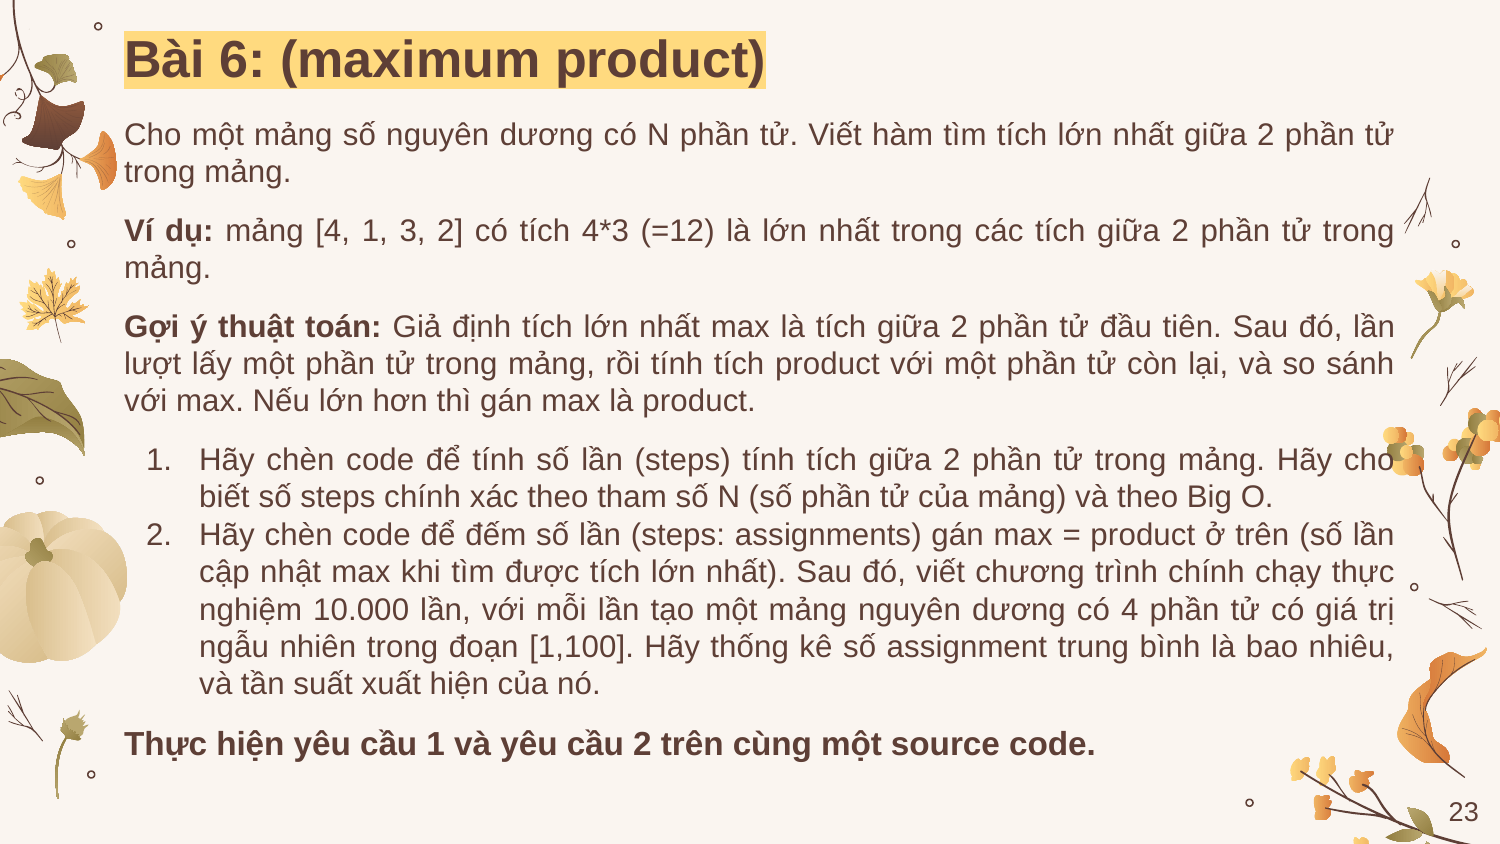

Bài 6: (maximum product)
Cho một mảng số nguyên dương có N phần tử. Viết hàm tìm tích lớn nhất giữa 2 phần tử trong mảng.
Ví dụ: mảng [4, 1, 3, 2] có tích 4*3 (=12) là lớn nhất trong các tích giữa 2 phần tử trong mảng.
Gợi ý thuật toán: Giả định tích lớn nhất max là tích giữa 2 phần tử đầu tiên. Sau đó, lần lượt lấy một phần tử trong mảng, rồi tính tích product với một phần tử còn lại, và so sánh với max. Nếu lớn hơn thì gán max là product.
Hãy chèn code để tính số lần (steps) tính tích giữa 2 phần tử trong mảng. Hãy cho biết số steps chính xác theo tham số N (số phần tử của mảng) và theo Big O.
Hãy chèn code để đếm số lần (steps: assignments) gán max = product ở trên (số lần cập nhật max khi tìm được tích lớn nhất). Sau đó, viết chương trình chính chạy thực nghiệm 10.000 lần, với mỗi lần tạo một mảng nguyên dương có 4 phần tử có giá trị ngẫu nhiên trong đoạn [1,100]. Hãy thống kê số assignment trung bình là bao nhiêu, và tần suất xuất hiện của nó.
Thực hiện yêu cầu 1 và yêu cầu 2 trên cùng một source code.
23